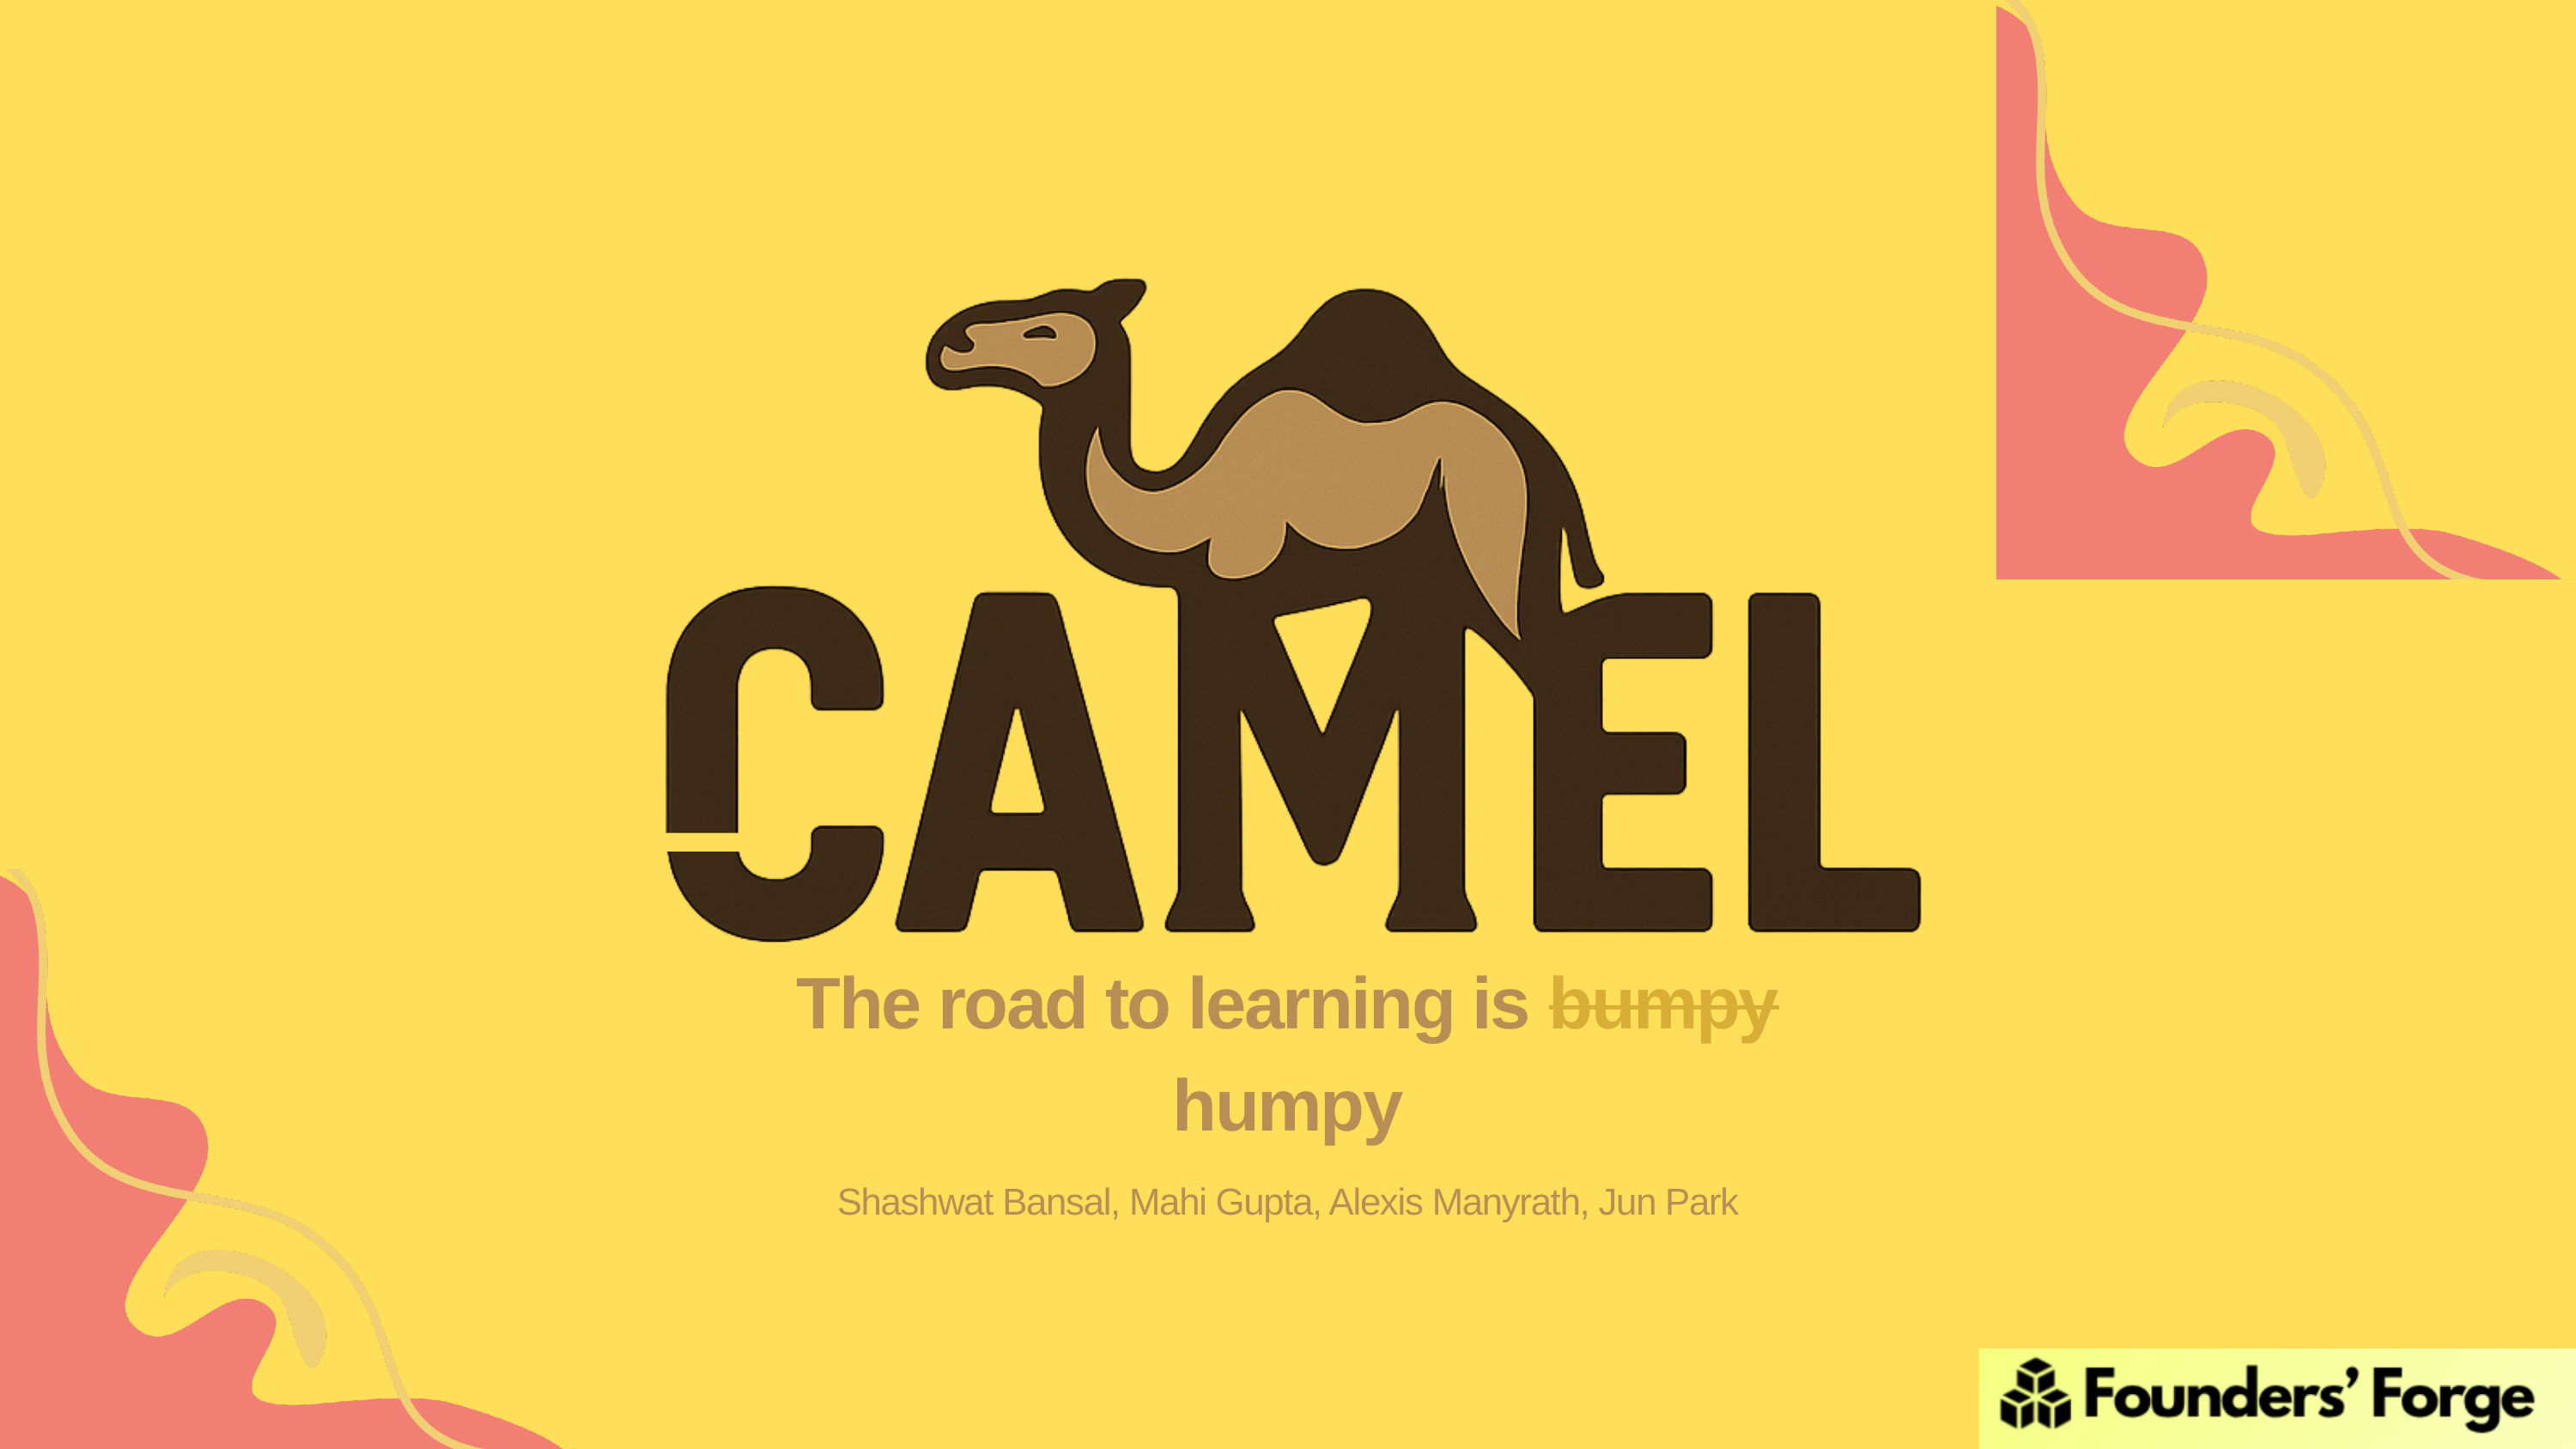

The road to learning is bumpy humpy
Shashwat Bansal, Mahi Gupta, Alexis Manyrath, Jun Park